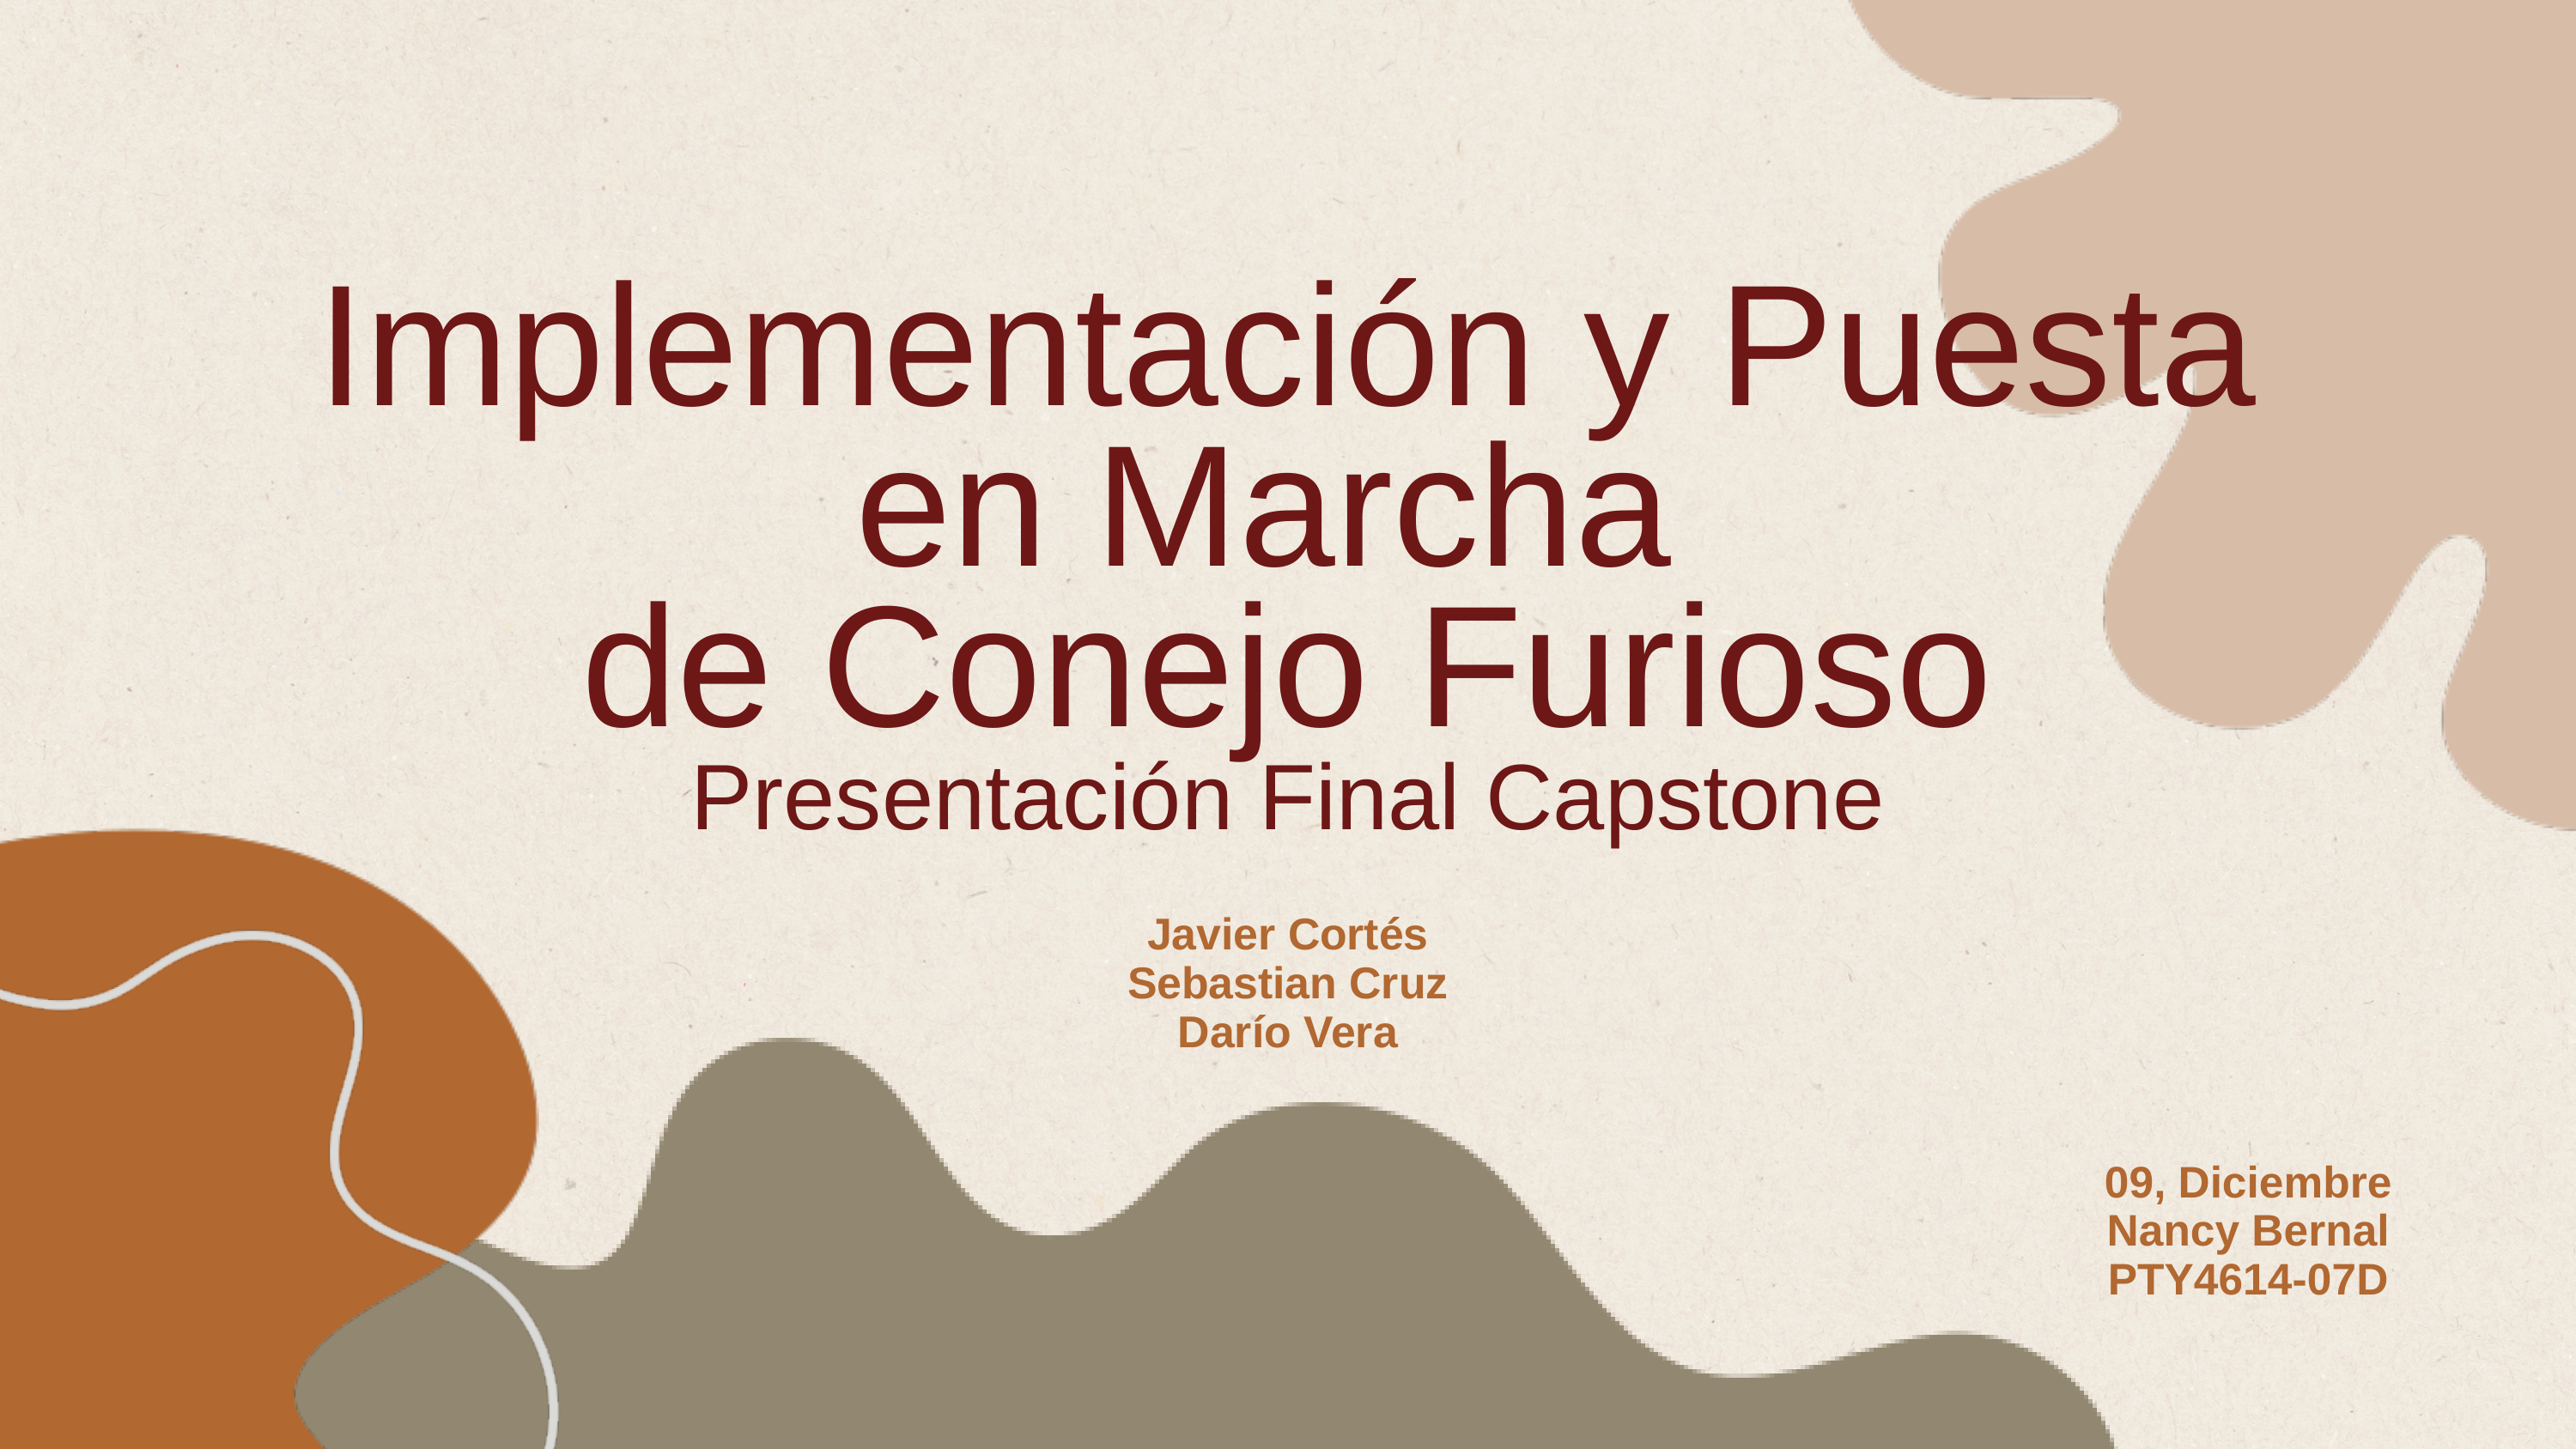

Implementación y Puesta en Marcha
de Conejo Furioso
Presentación Final Capstone

Javier Cortés
Sebastian Cruz
Darío Vera

09, Diciembre
Nancy Bernal
PTY4614-07D